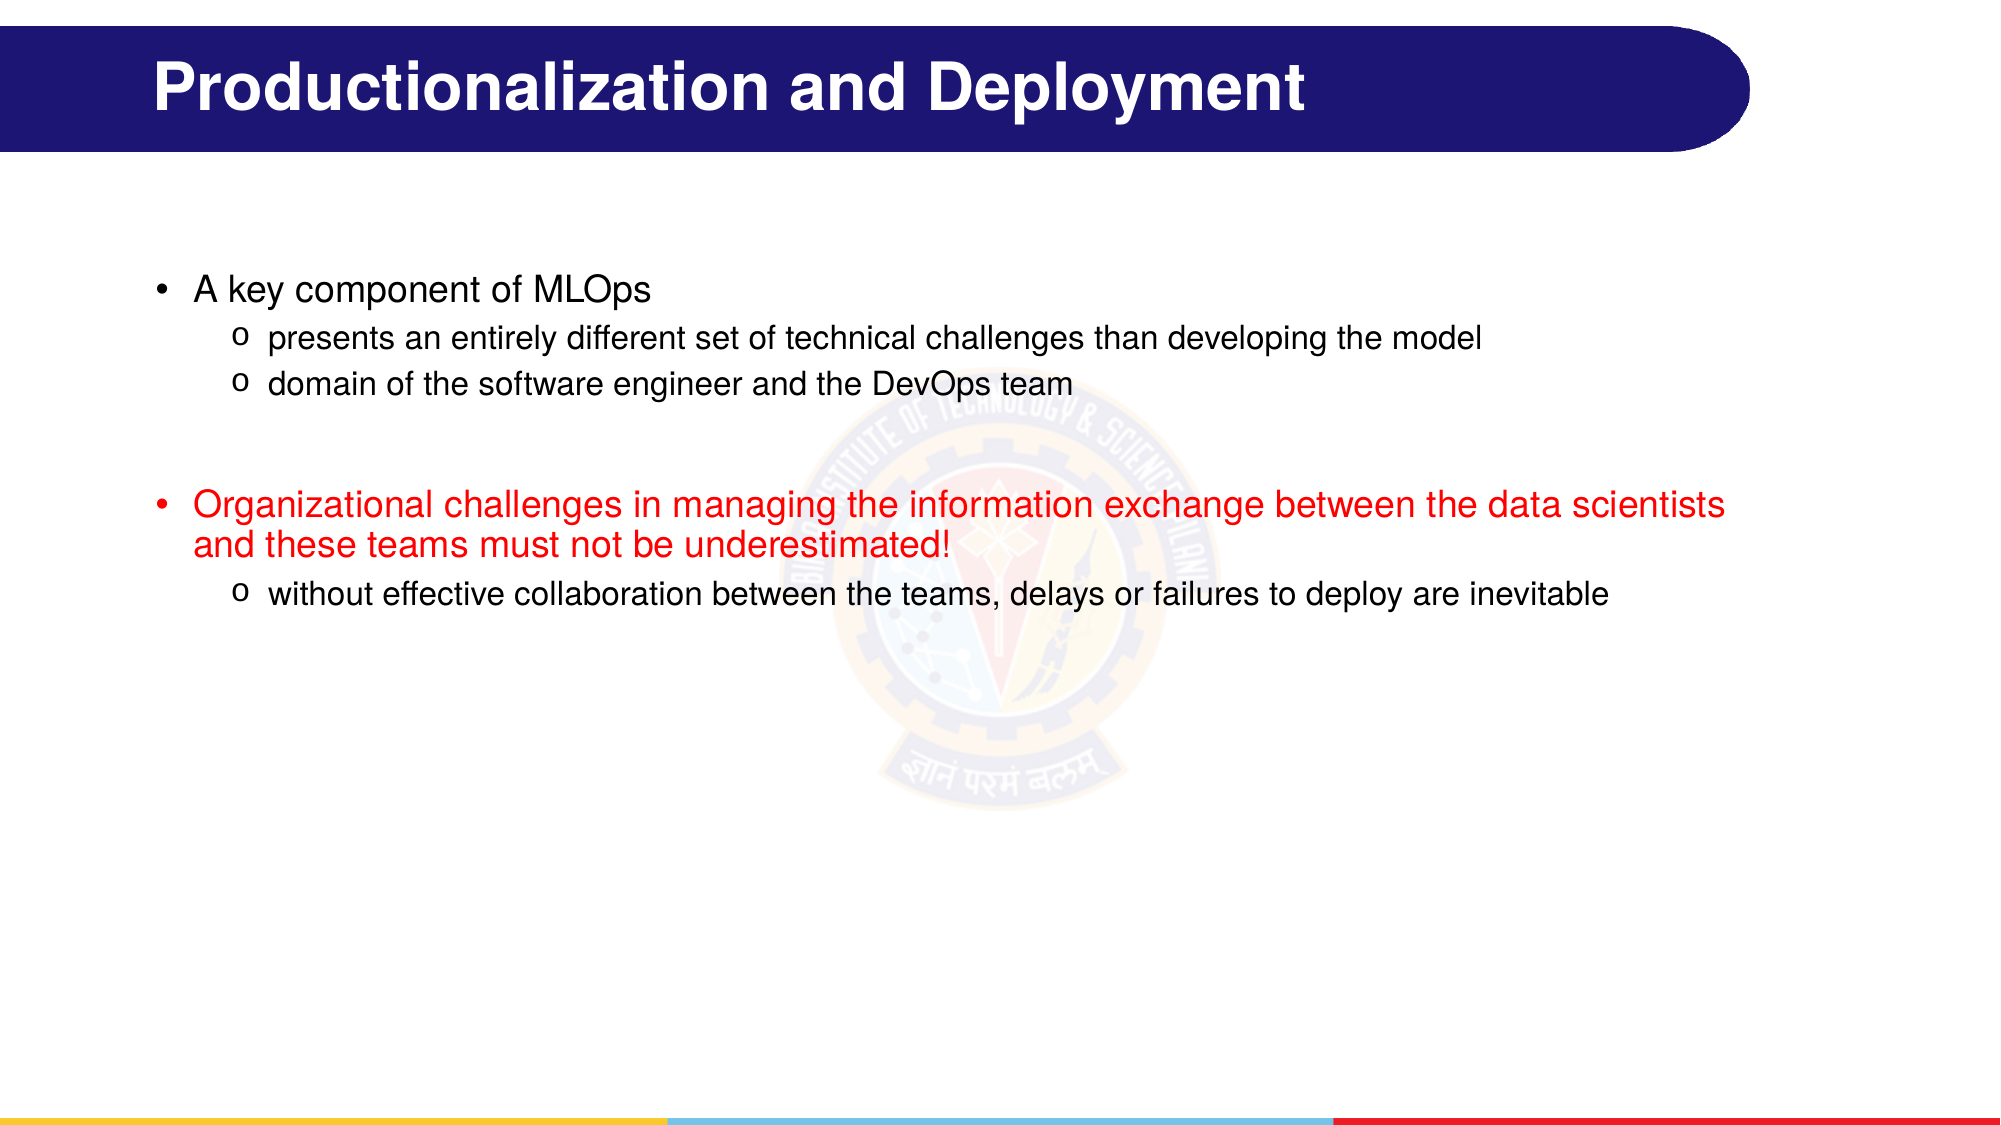

# Productionalization and Deployment

A key component of MLOps
presents an entirely different set of technical challenges than developing the model
domain of the software engineer and the DevOps team

Organizational challenges in managing the information exchange between the data scientists and these teams must not be underestimated!
without effective collaboration between the teams, delays or failures to deploy are inevitable